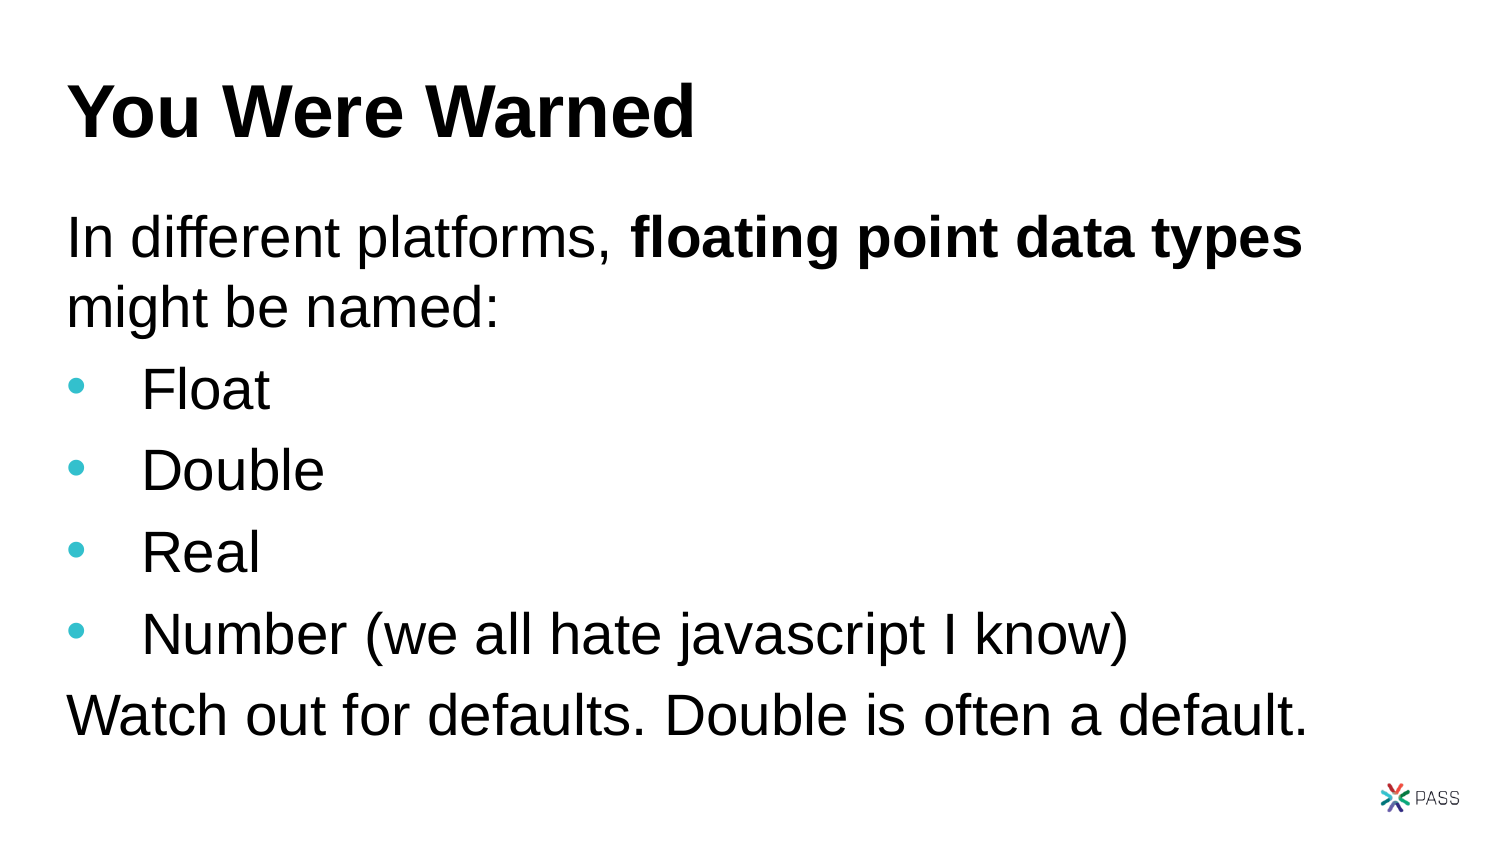

# You Were Warned
In different platforms, floating point data types might be named:
Float
Double
Real
Number (we all hate javascript I know)
Watch out for defaults. Double is often a default.